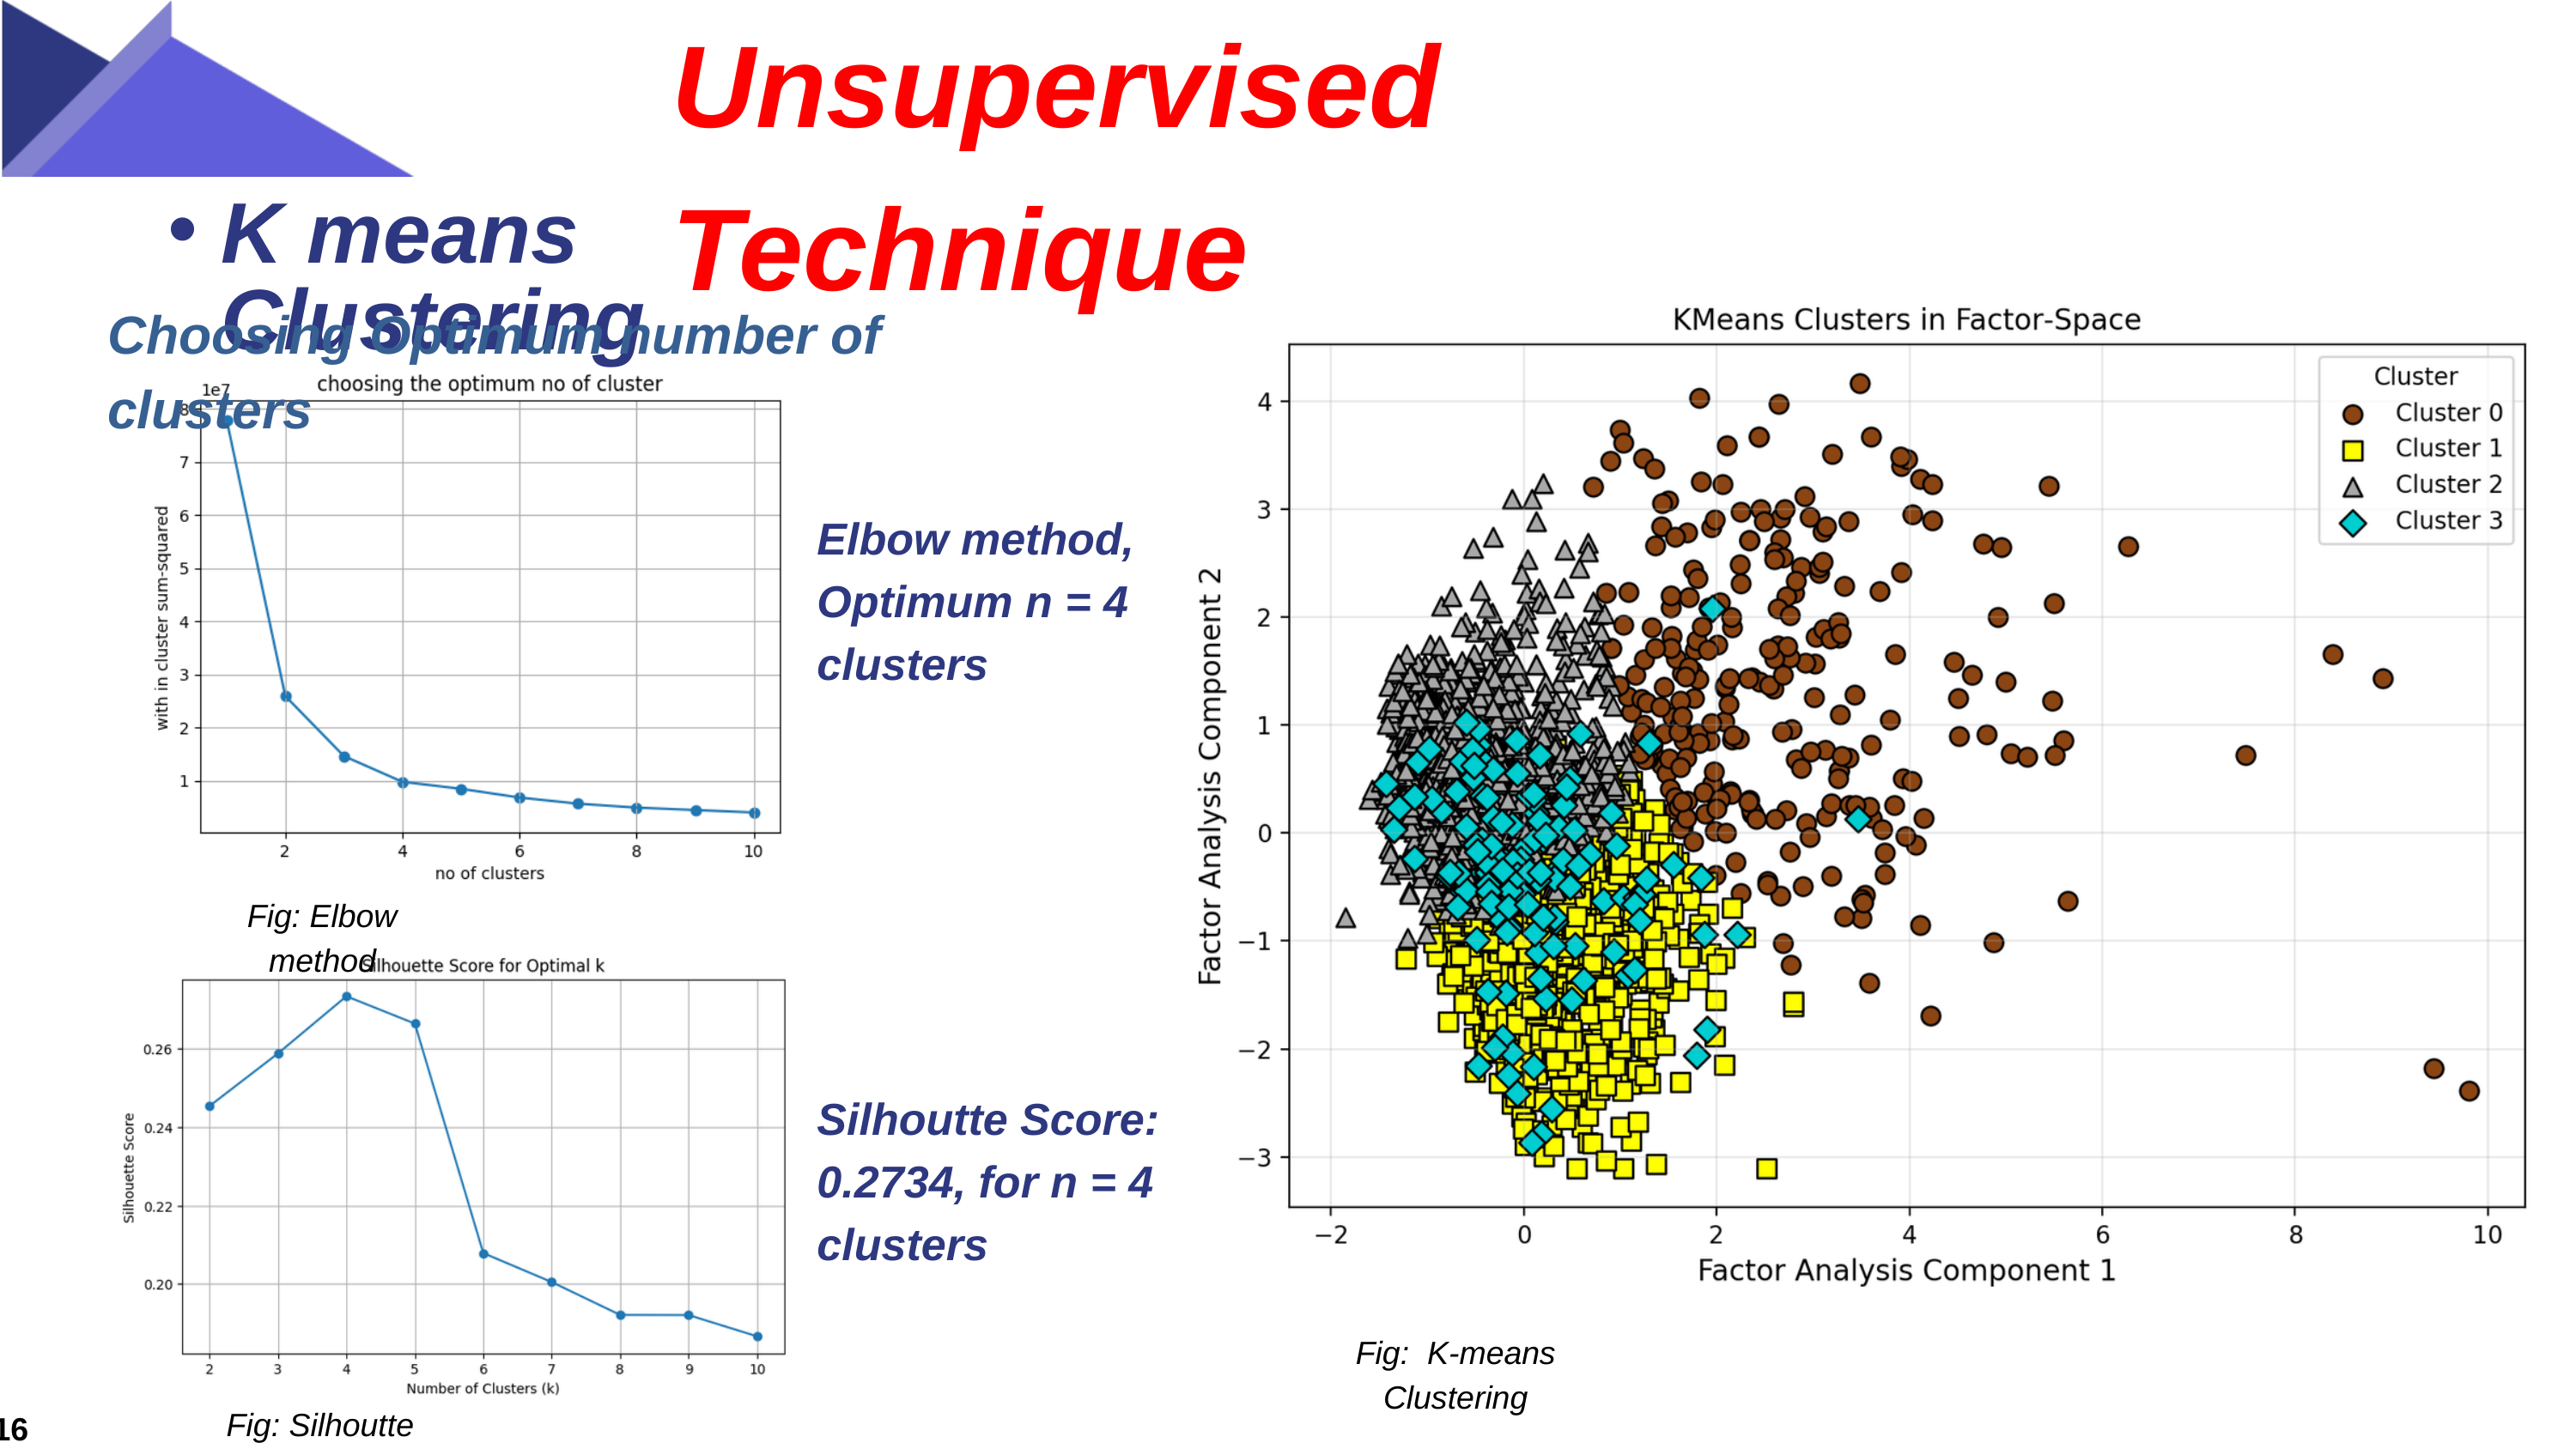

Unsupervised Technique
K means Clustering
Choosing Optimum number of clusters

Elbow method, Optimum n = 4 clusters
Fig: Elbow method

Silhoutte Score:
0.2734, for n = 4 clusters
Fig:  K-means Clustering
Fig: Silhoutte method
16